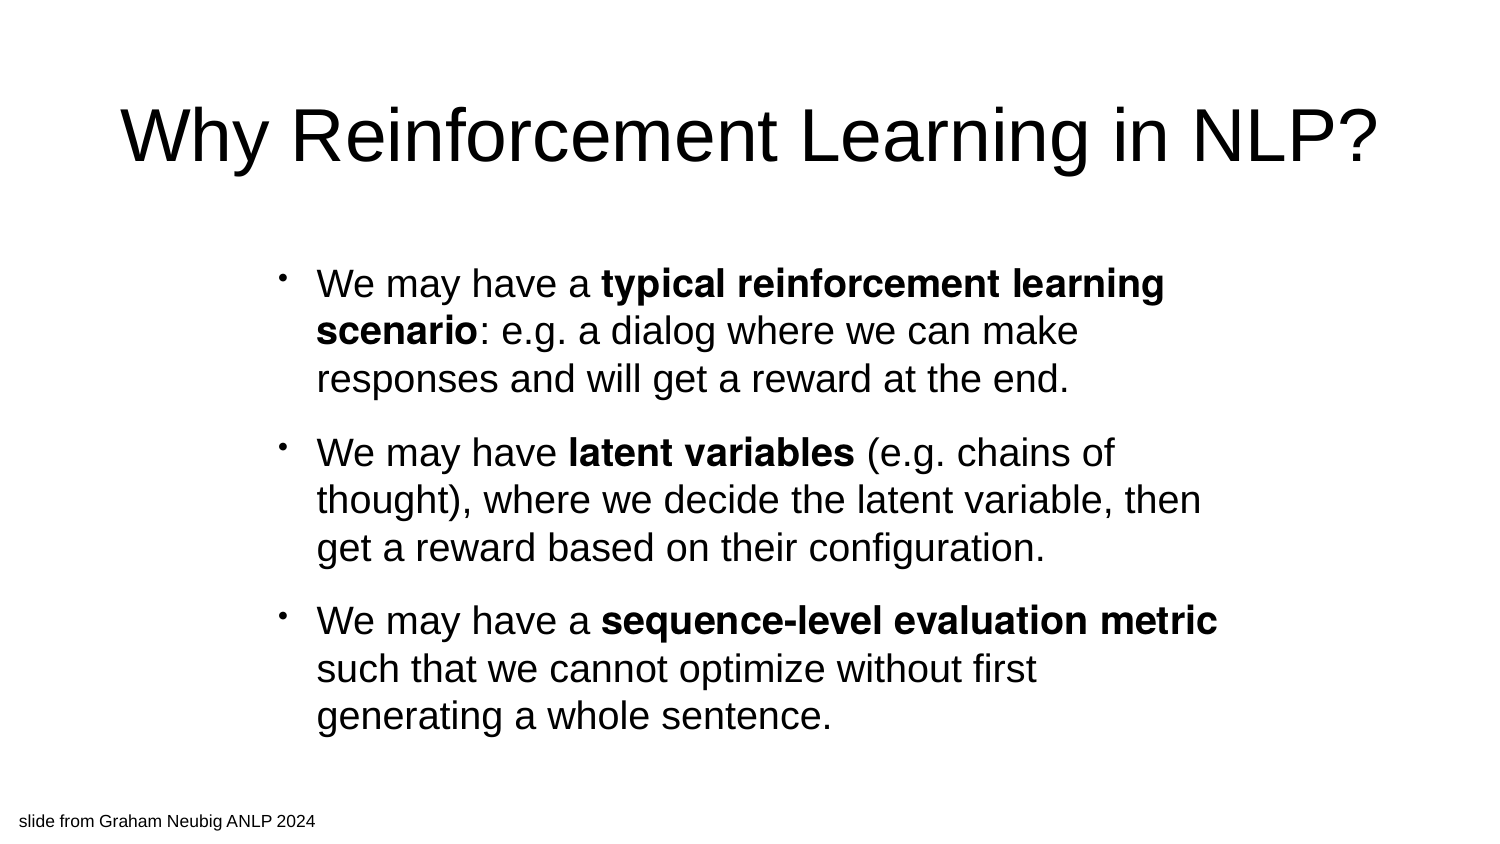

# Why Reinforcement Learning in NLP?
We may have a typical reinforcement learning scenario: e.g. a dialog where we can make responses and will get a reward at the end.
We may have latent variables (e.g. chains of thought), where we decide the latent variable, then get a reward based on their configuration.
We may have a sequence-level evaluation metric such that we cannot optimize without first generating a whole sentence.